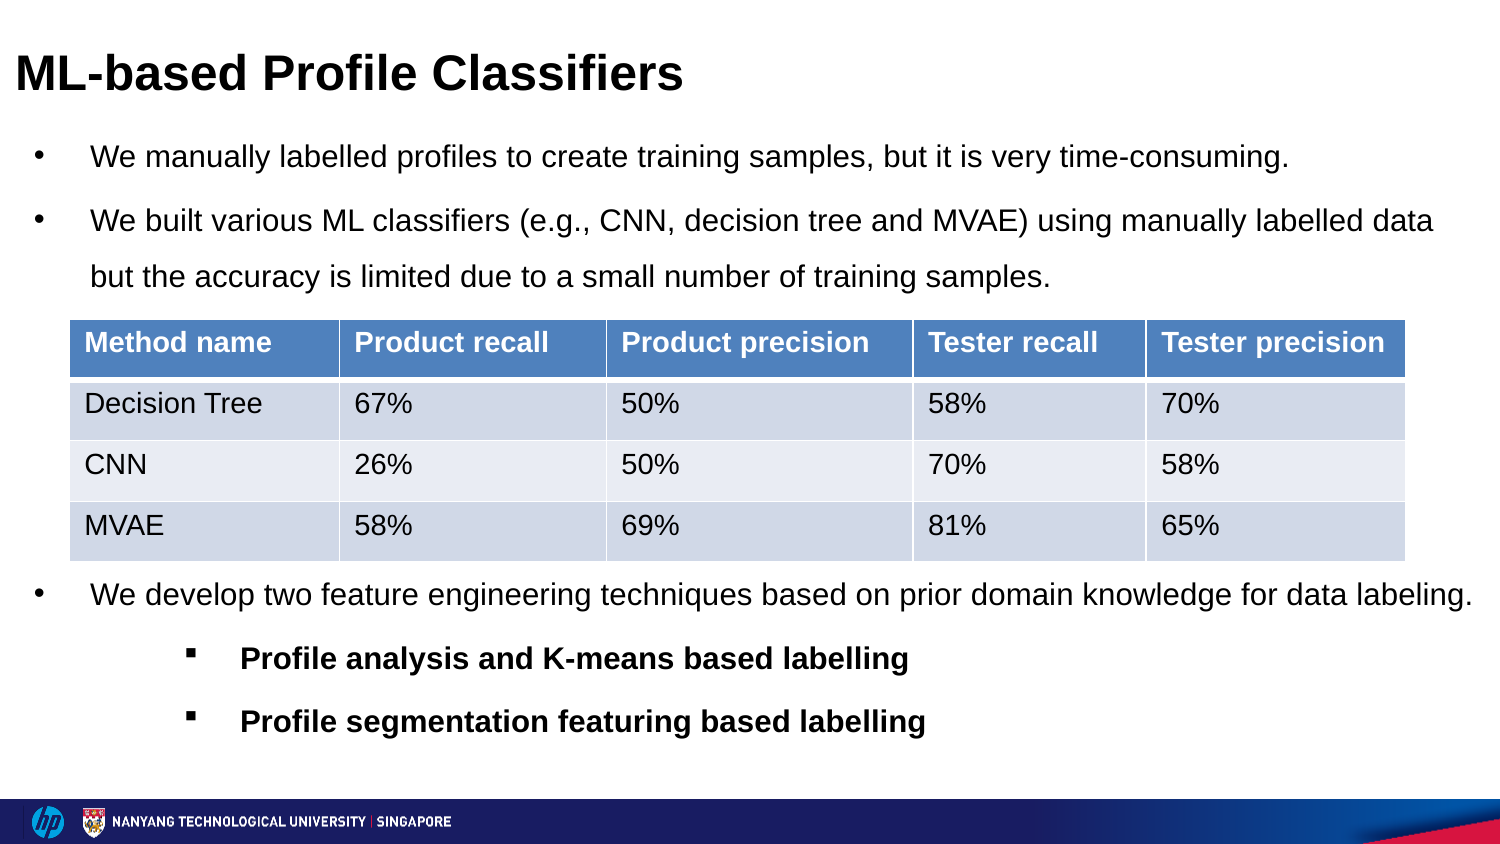

# ML-based Profile Classifiers
We manually labelled profiles to create training samples, but it is very time-consuming.
We built various ML classifiers (e.g., CNN, decision tree and MVAE) using manually labelled data but the accuracy is limited due to a small number of training samples.

We develop two feature engineering techniques based on prior domain knowledge for data labeling.
Profile analysis and K-means based labelling
Profile segmentation featuring based labelling
| Method name | Product recall | Product precision | Tester recall | Tester precision |
| --- | --- | --- | --- | --- |
| Decision Tree | 67% | 50% | 58% | 70% |
| CNN | 26% | 50% | 70% | 58% |
| MVAE | 58% | 69% | 81% | 65% |
4